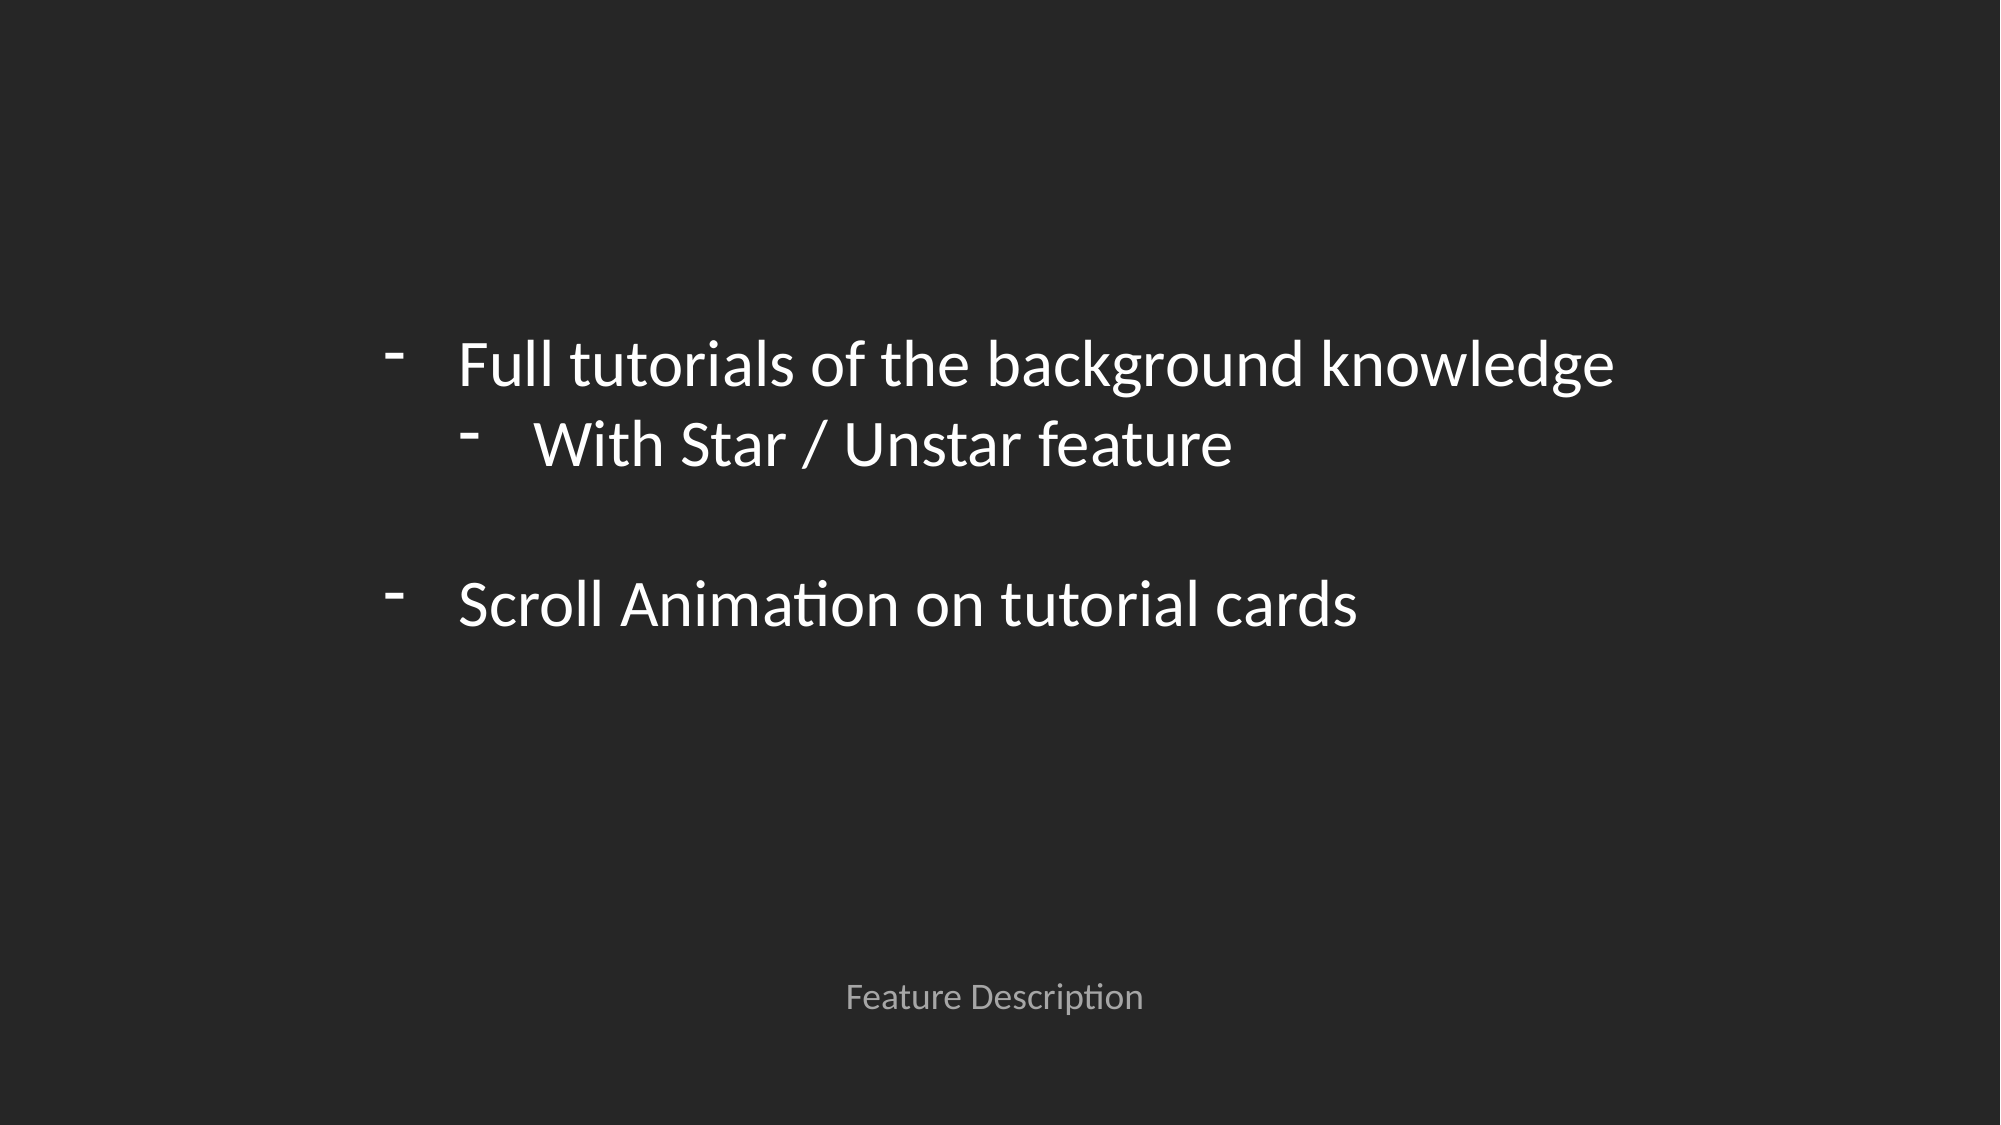

Full tutorials of the background knowledge
With Star / Unstar feature

Scroll Animation on tutorial cards

Feature Description